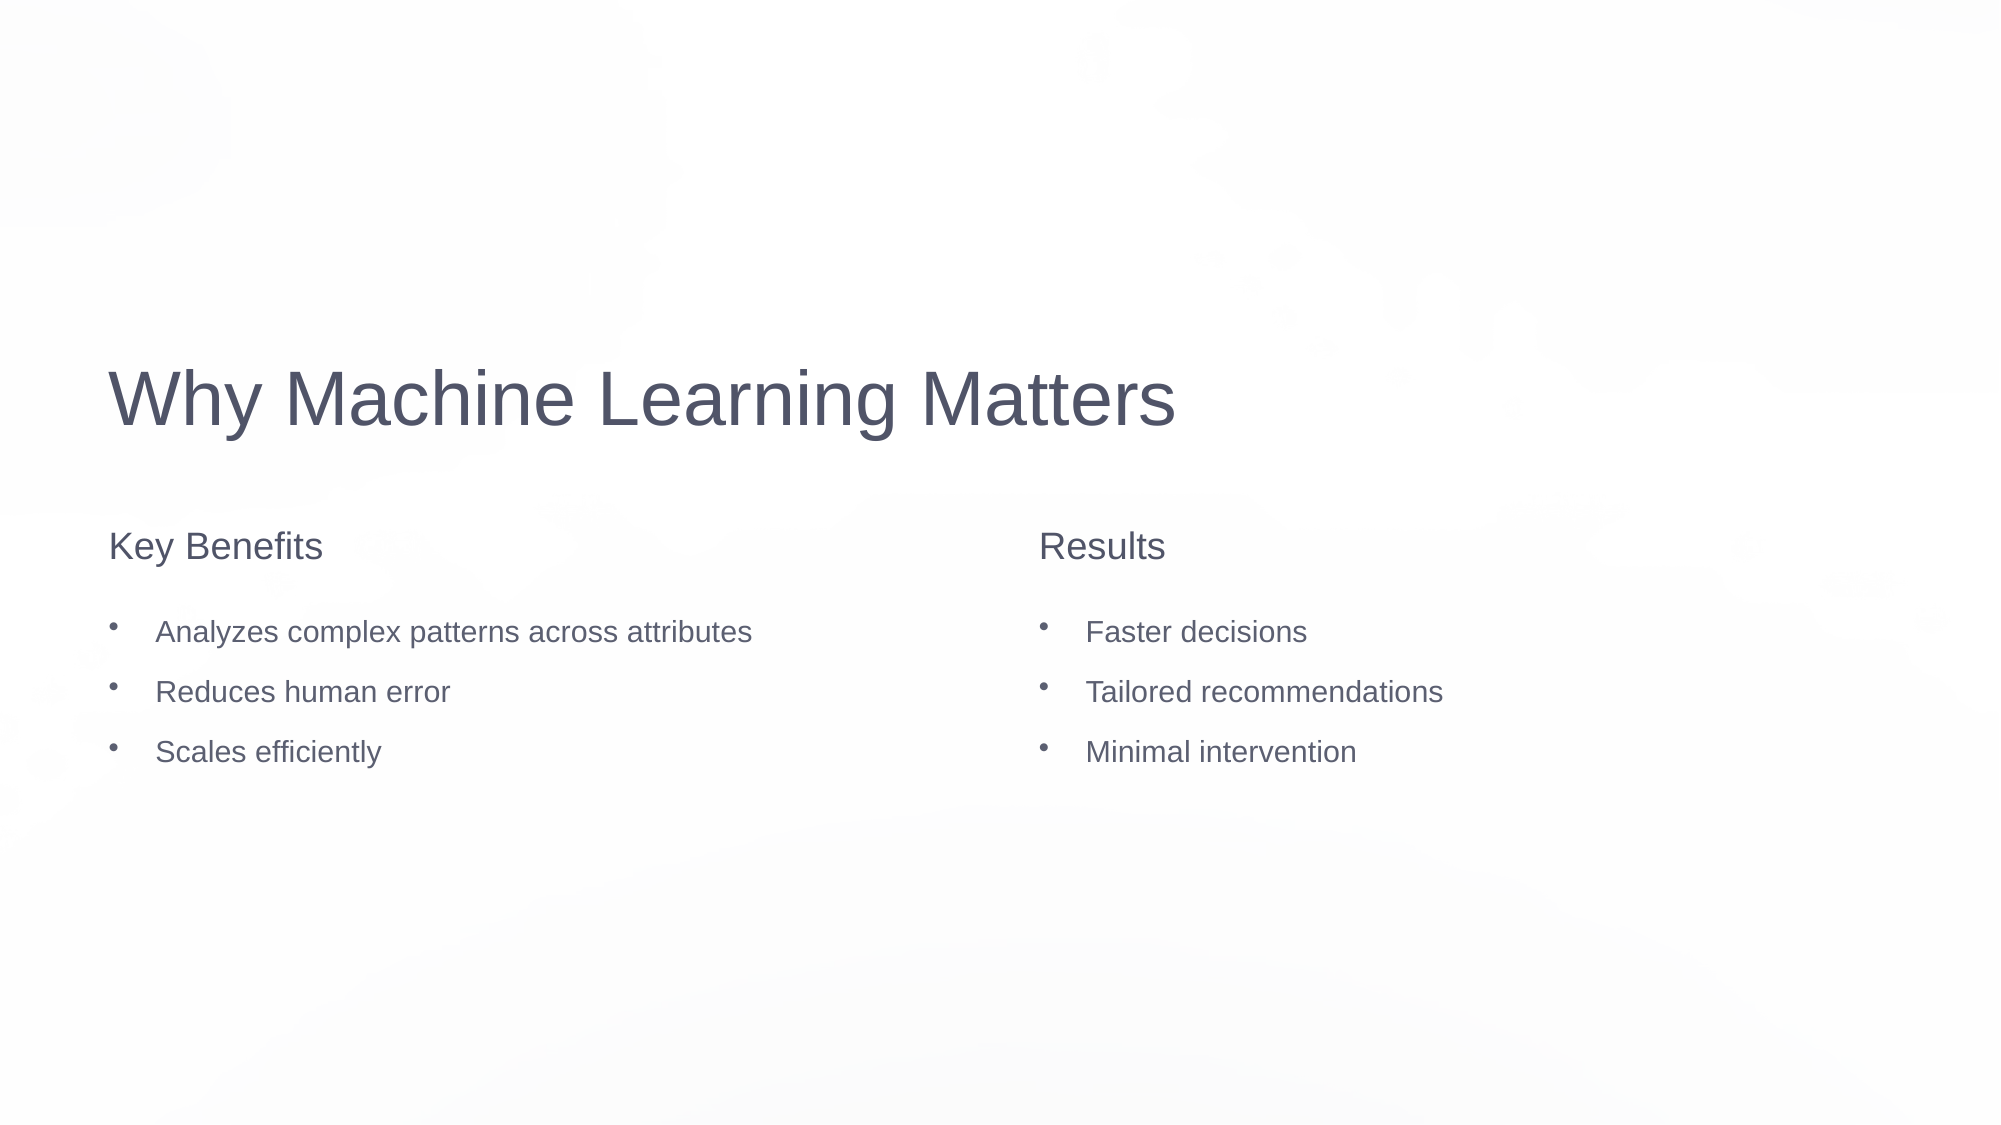

Why Machine Learning Matters
Key Benefits
Results
Analyzes complex patterns across attributes
Faster decisions
Reduces human error
Tailored recommendations
Scales efficiently
Minimal intervention